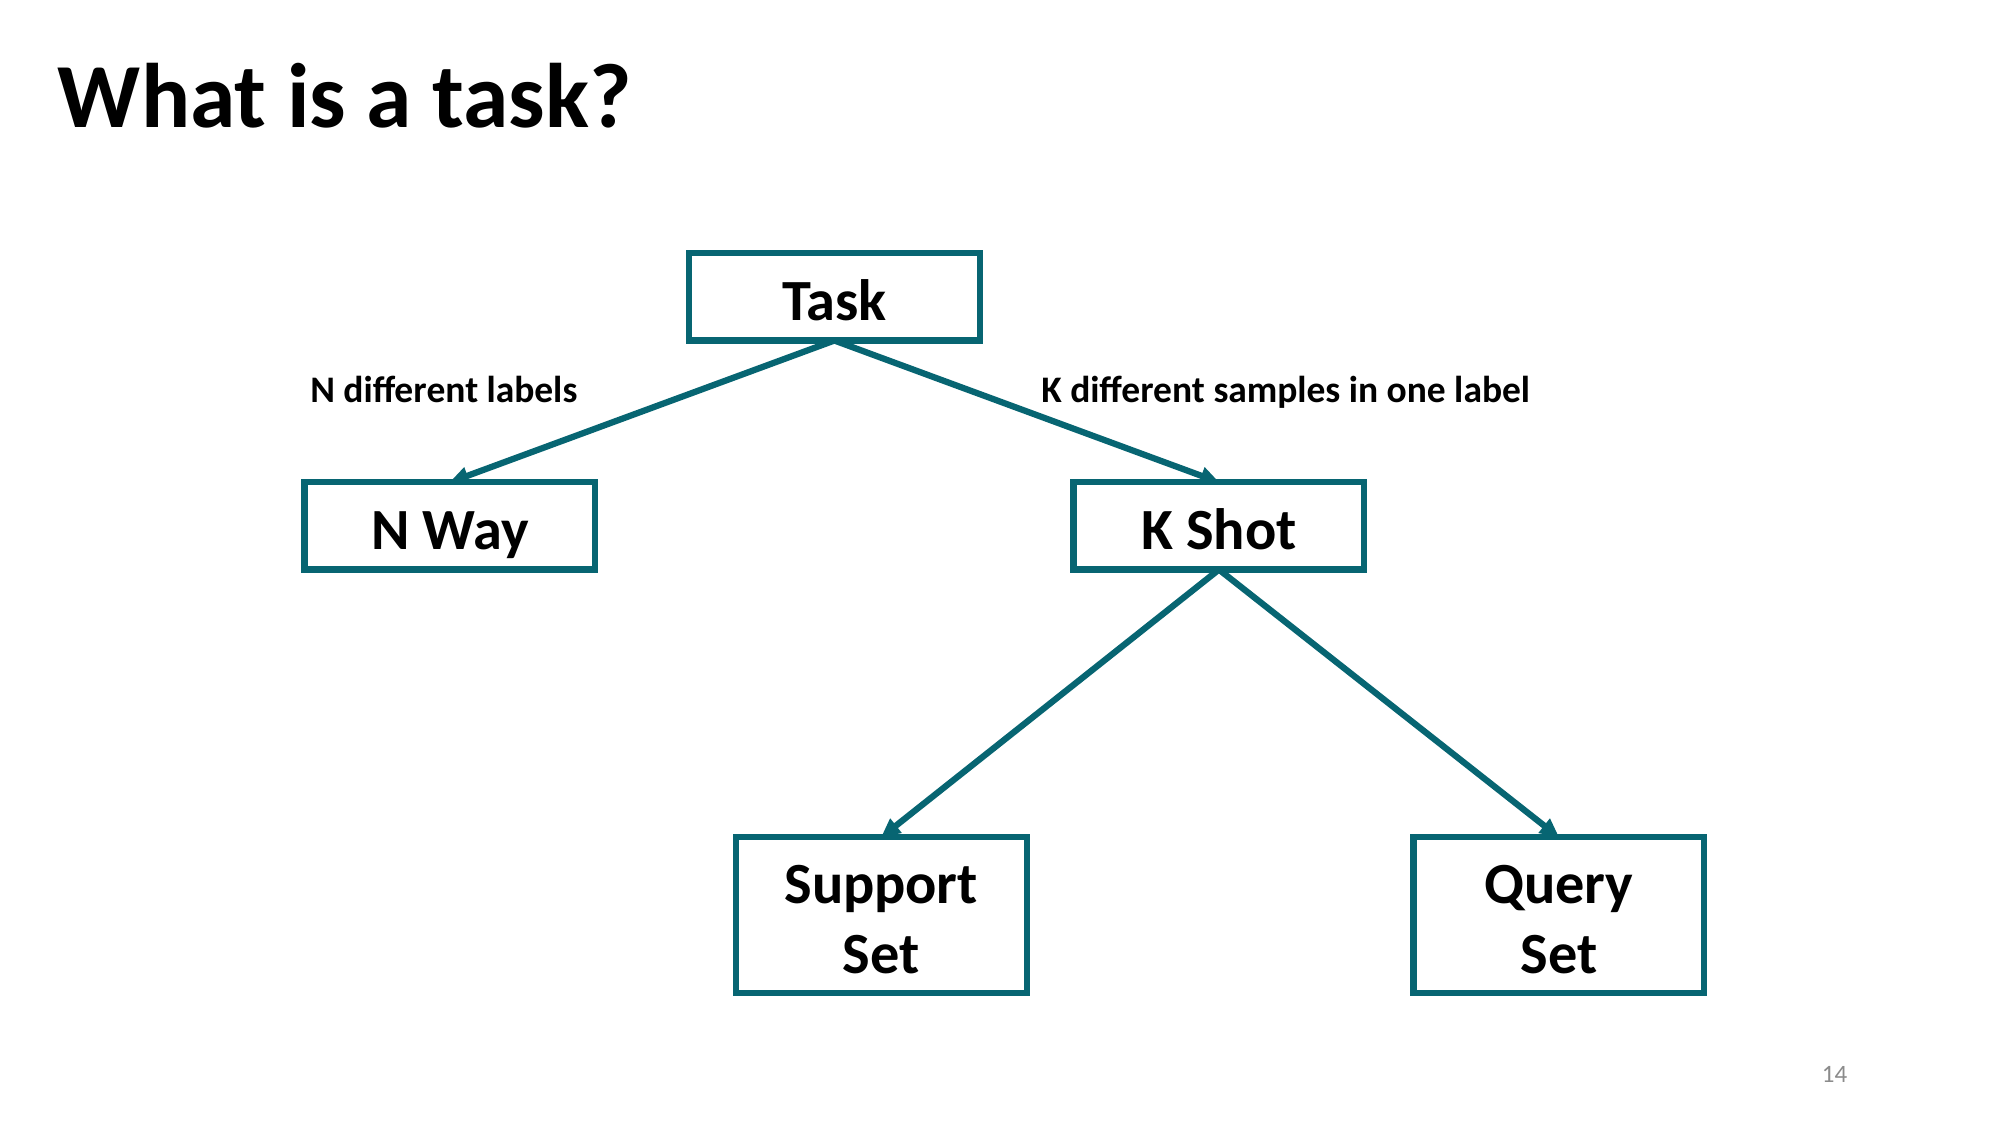

What is a task?
Task
N different labels
K different samples in one label
N Way
K Shot
Support
Set
Query
Set
14